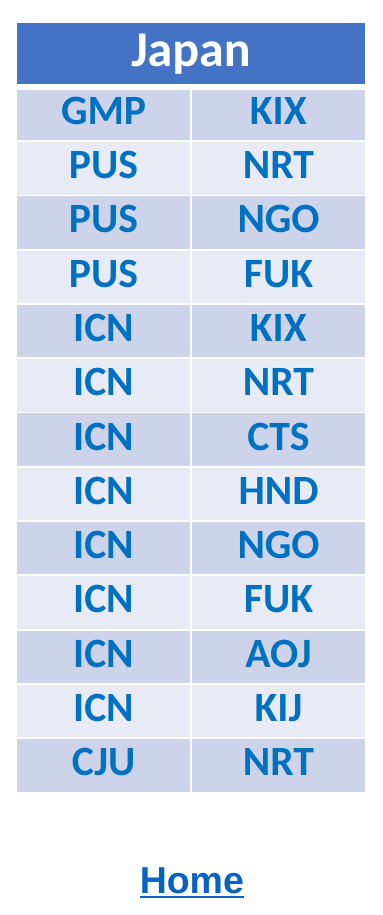

| Japan |  |
| --- | --- |
| GMP | KIX |
| PUS | NRT |
| PUS | NGO |
| PUS | FUK |
| ICN | KIX |
| ICN | NRT |
| ICN | CTS |
| ICN | HND |
| ICN | NGO |
| ICN | FUK |
| ICN | AOJ |
| ICN | KIJ |
| CJU | NRT |
Home